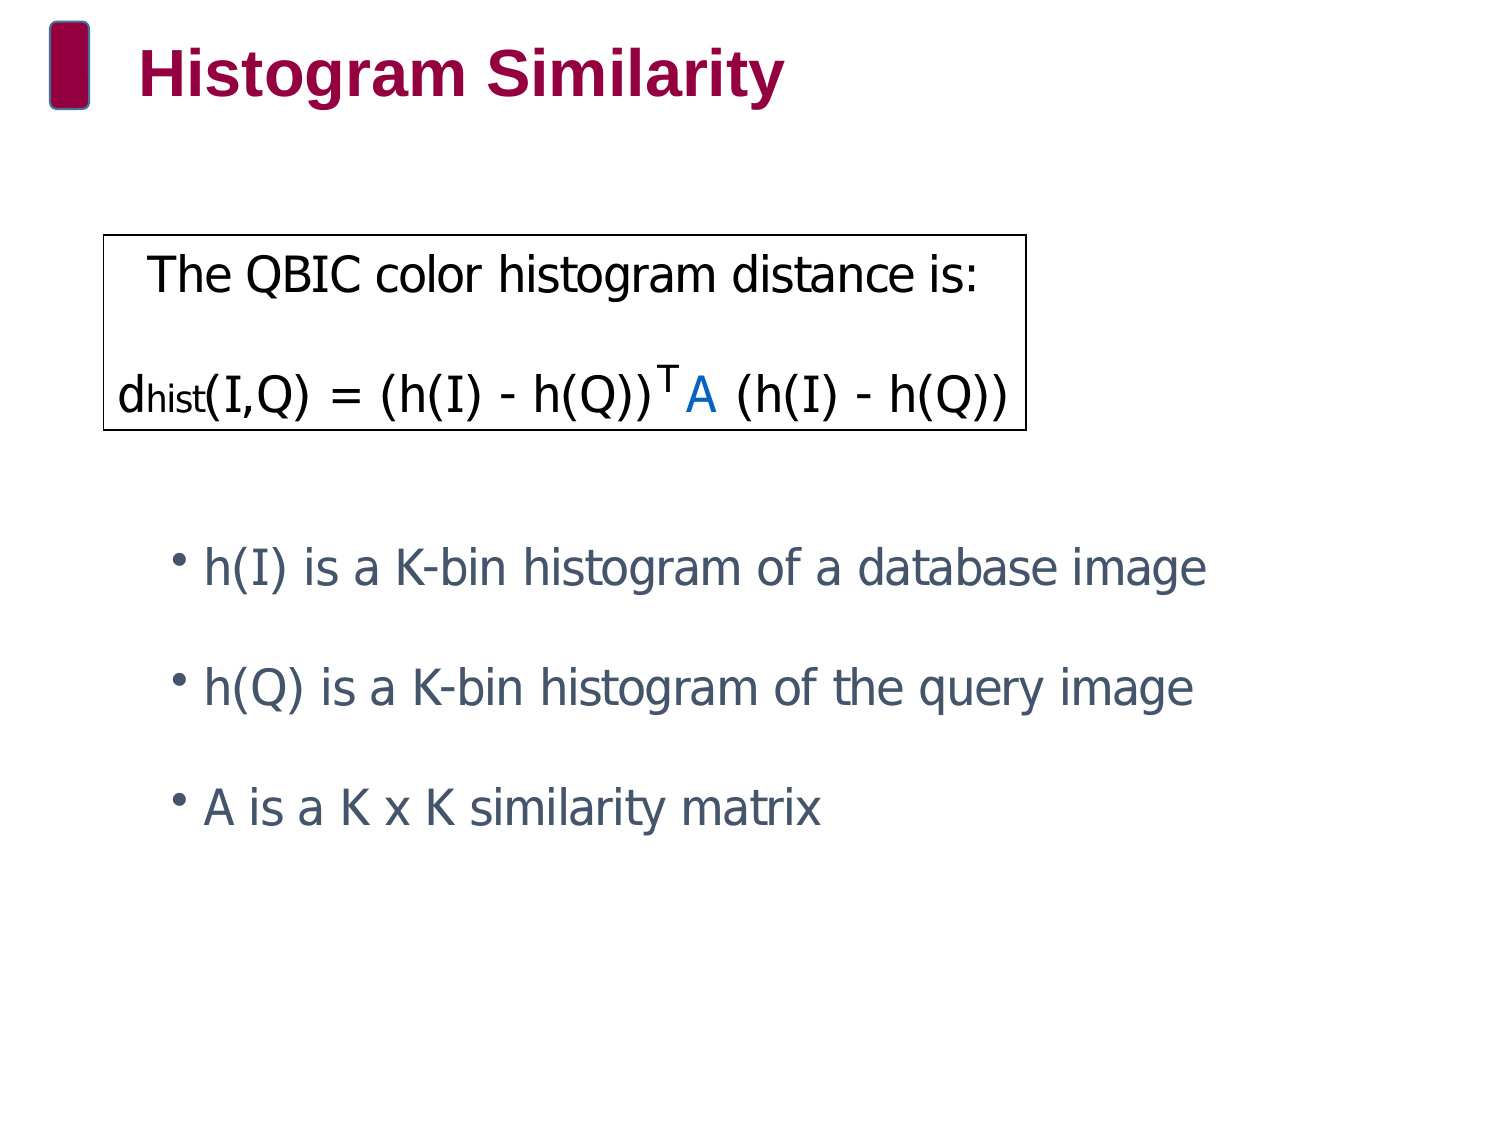

# Histogram Similarity
The QBIC color histogram distance is:

dhist(I,Q) = (h(I) - h(Q))  A (h(I) - h(Q))
T

 h(I) is a K-bin histogram of a database image

 h(Q) is a K-bin histogram of the query image

 A is a K x K similarity matrix